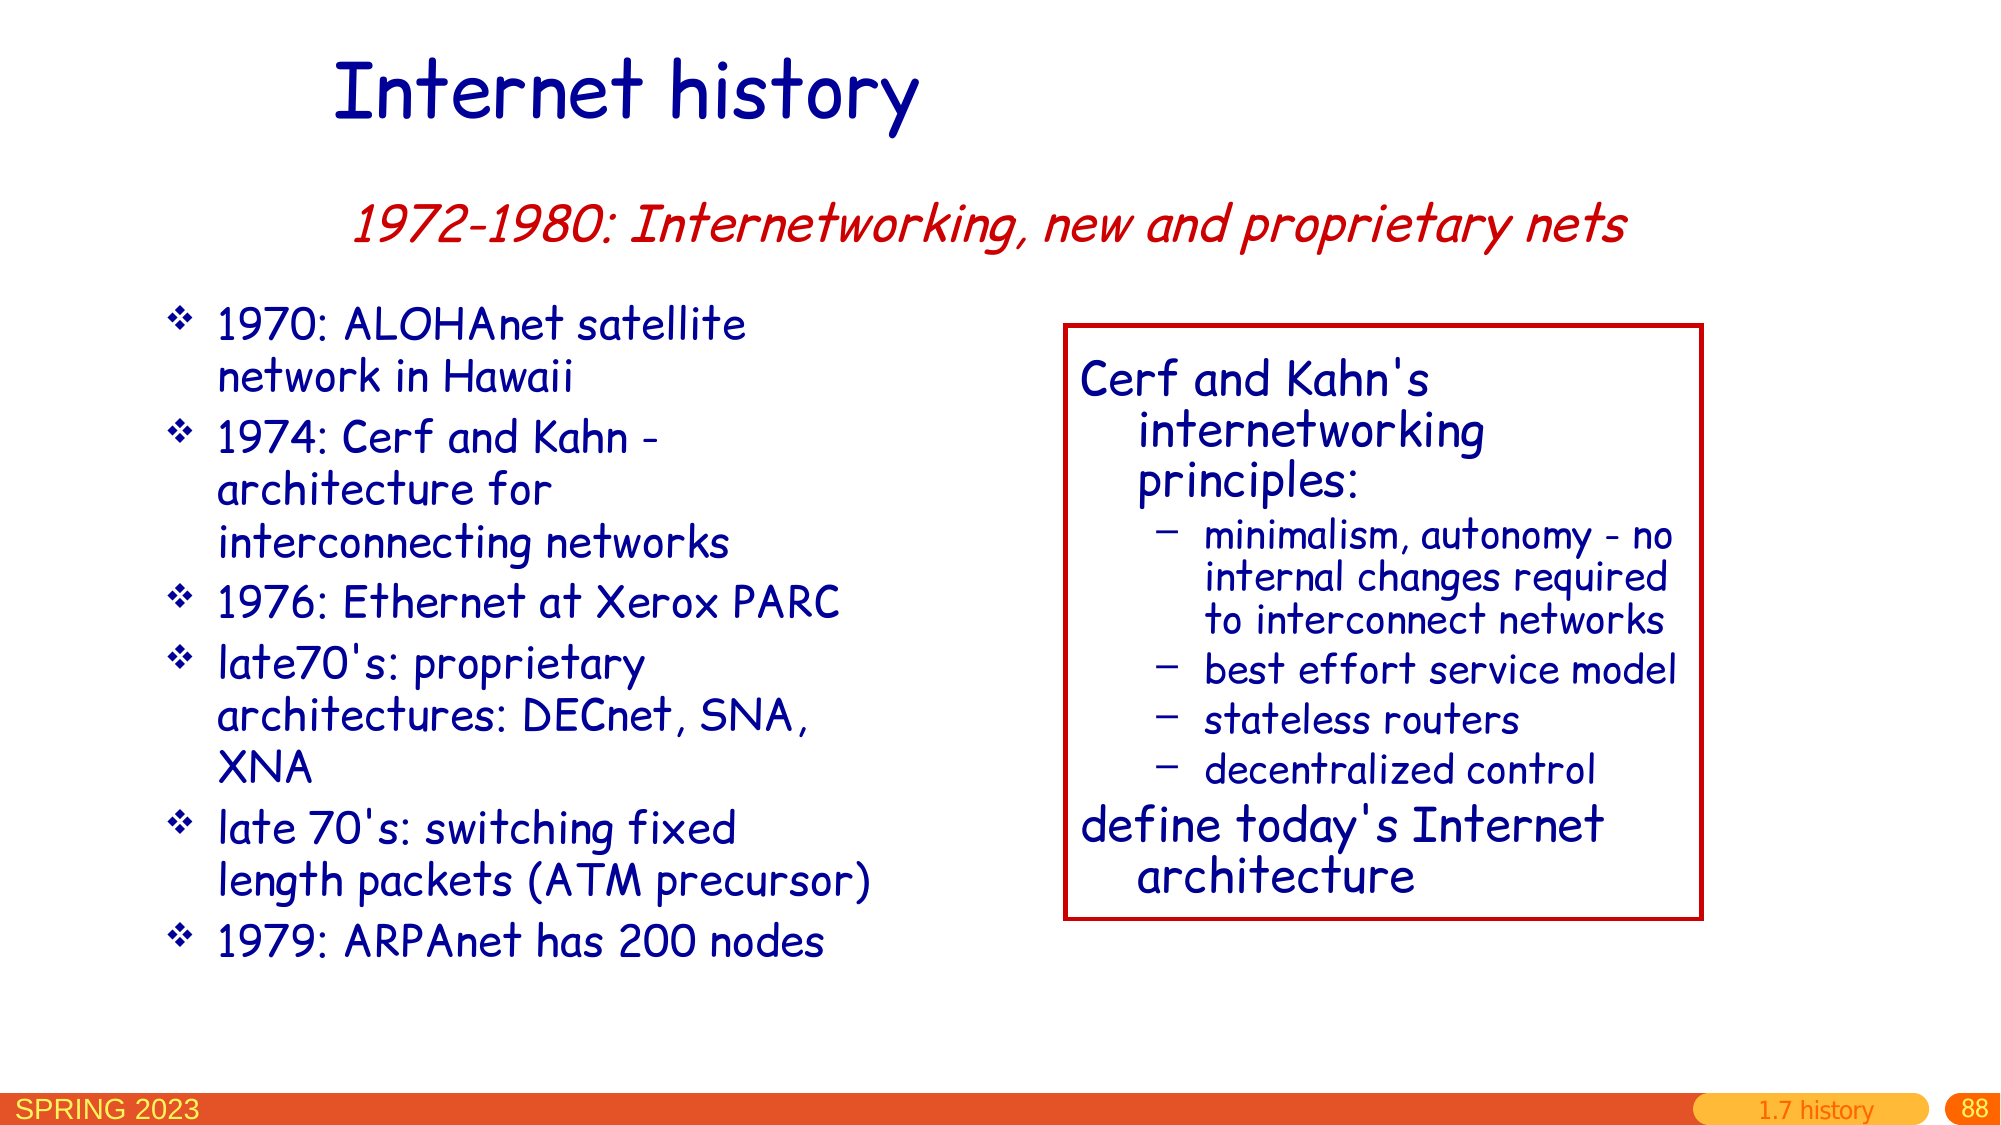

Internet history
1972-1980: Internetworking, new and proprietary nets
1970: ALOHAnet satellite network in Hawaii
1974: Cerf and Kahn - architecture for interconnecting networks
1976: Ethernet at Xerox PARC
late70's: proprietary architectures: DECnet, SNA, XNA
late 70's: switching fixed length packets (ATM precursor)
1979: ARPAnet has 200 nodes

Cerf and Kahn's internetworking principles:
minimalism, autonomy - no internal changes required to interconnect networks
best effort service model
stateless routers
decentralized control
define today's Internet architecture
88
1.7 history